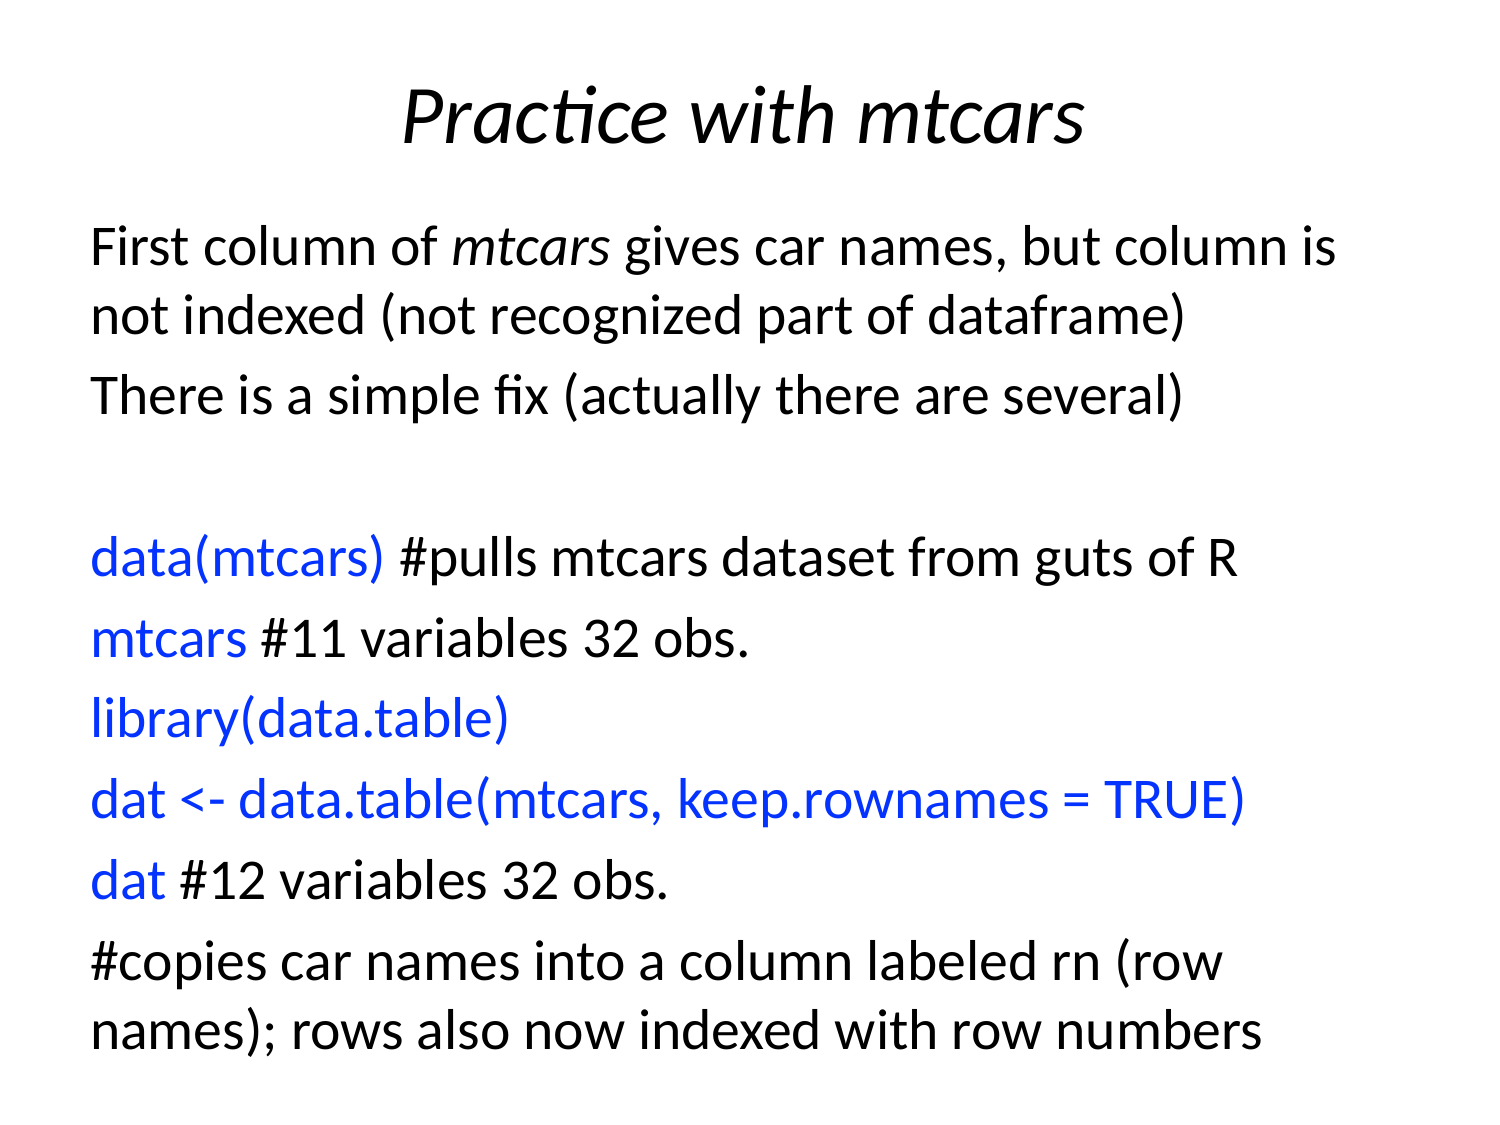

# Practice with mtcars
First column of mtcars gives car names, but column is not indexed (not recognized part of dataframe)
There is a simple fix (actually there are several)

data(mtcars) #pulls mtcars dataset from guts of R
mtcars #11 variables 32 obs.
library(data.table)
dat <- data.table(mtcars, keep.rownames = TRUE)
dat #12 variables 32 obs.
#copies car names into a column labeled rn (row names); rows also now indexed with row numbers